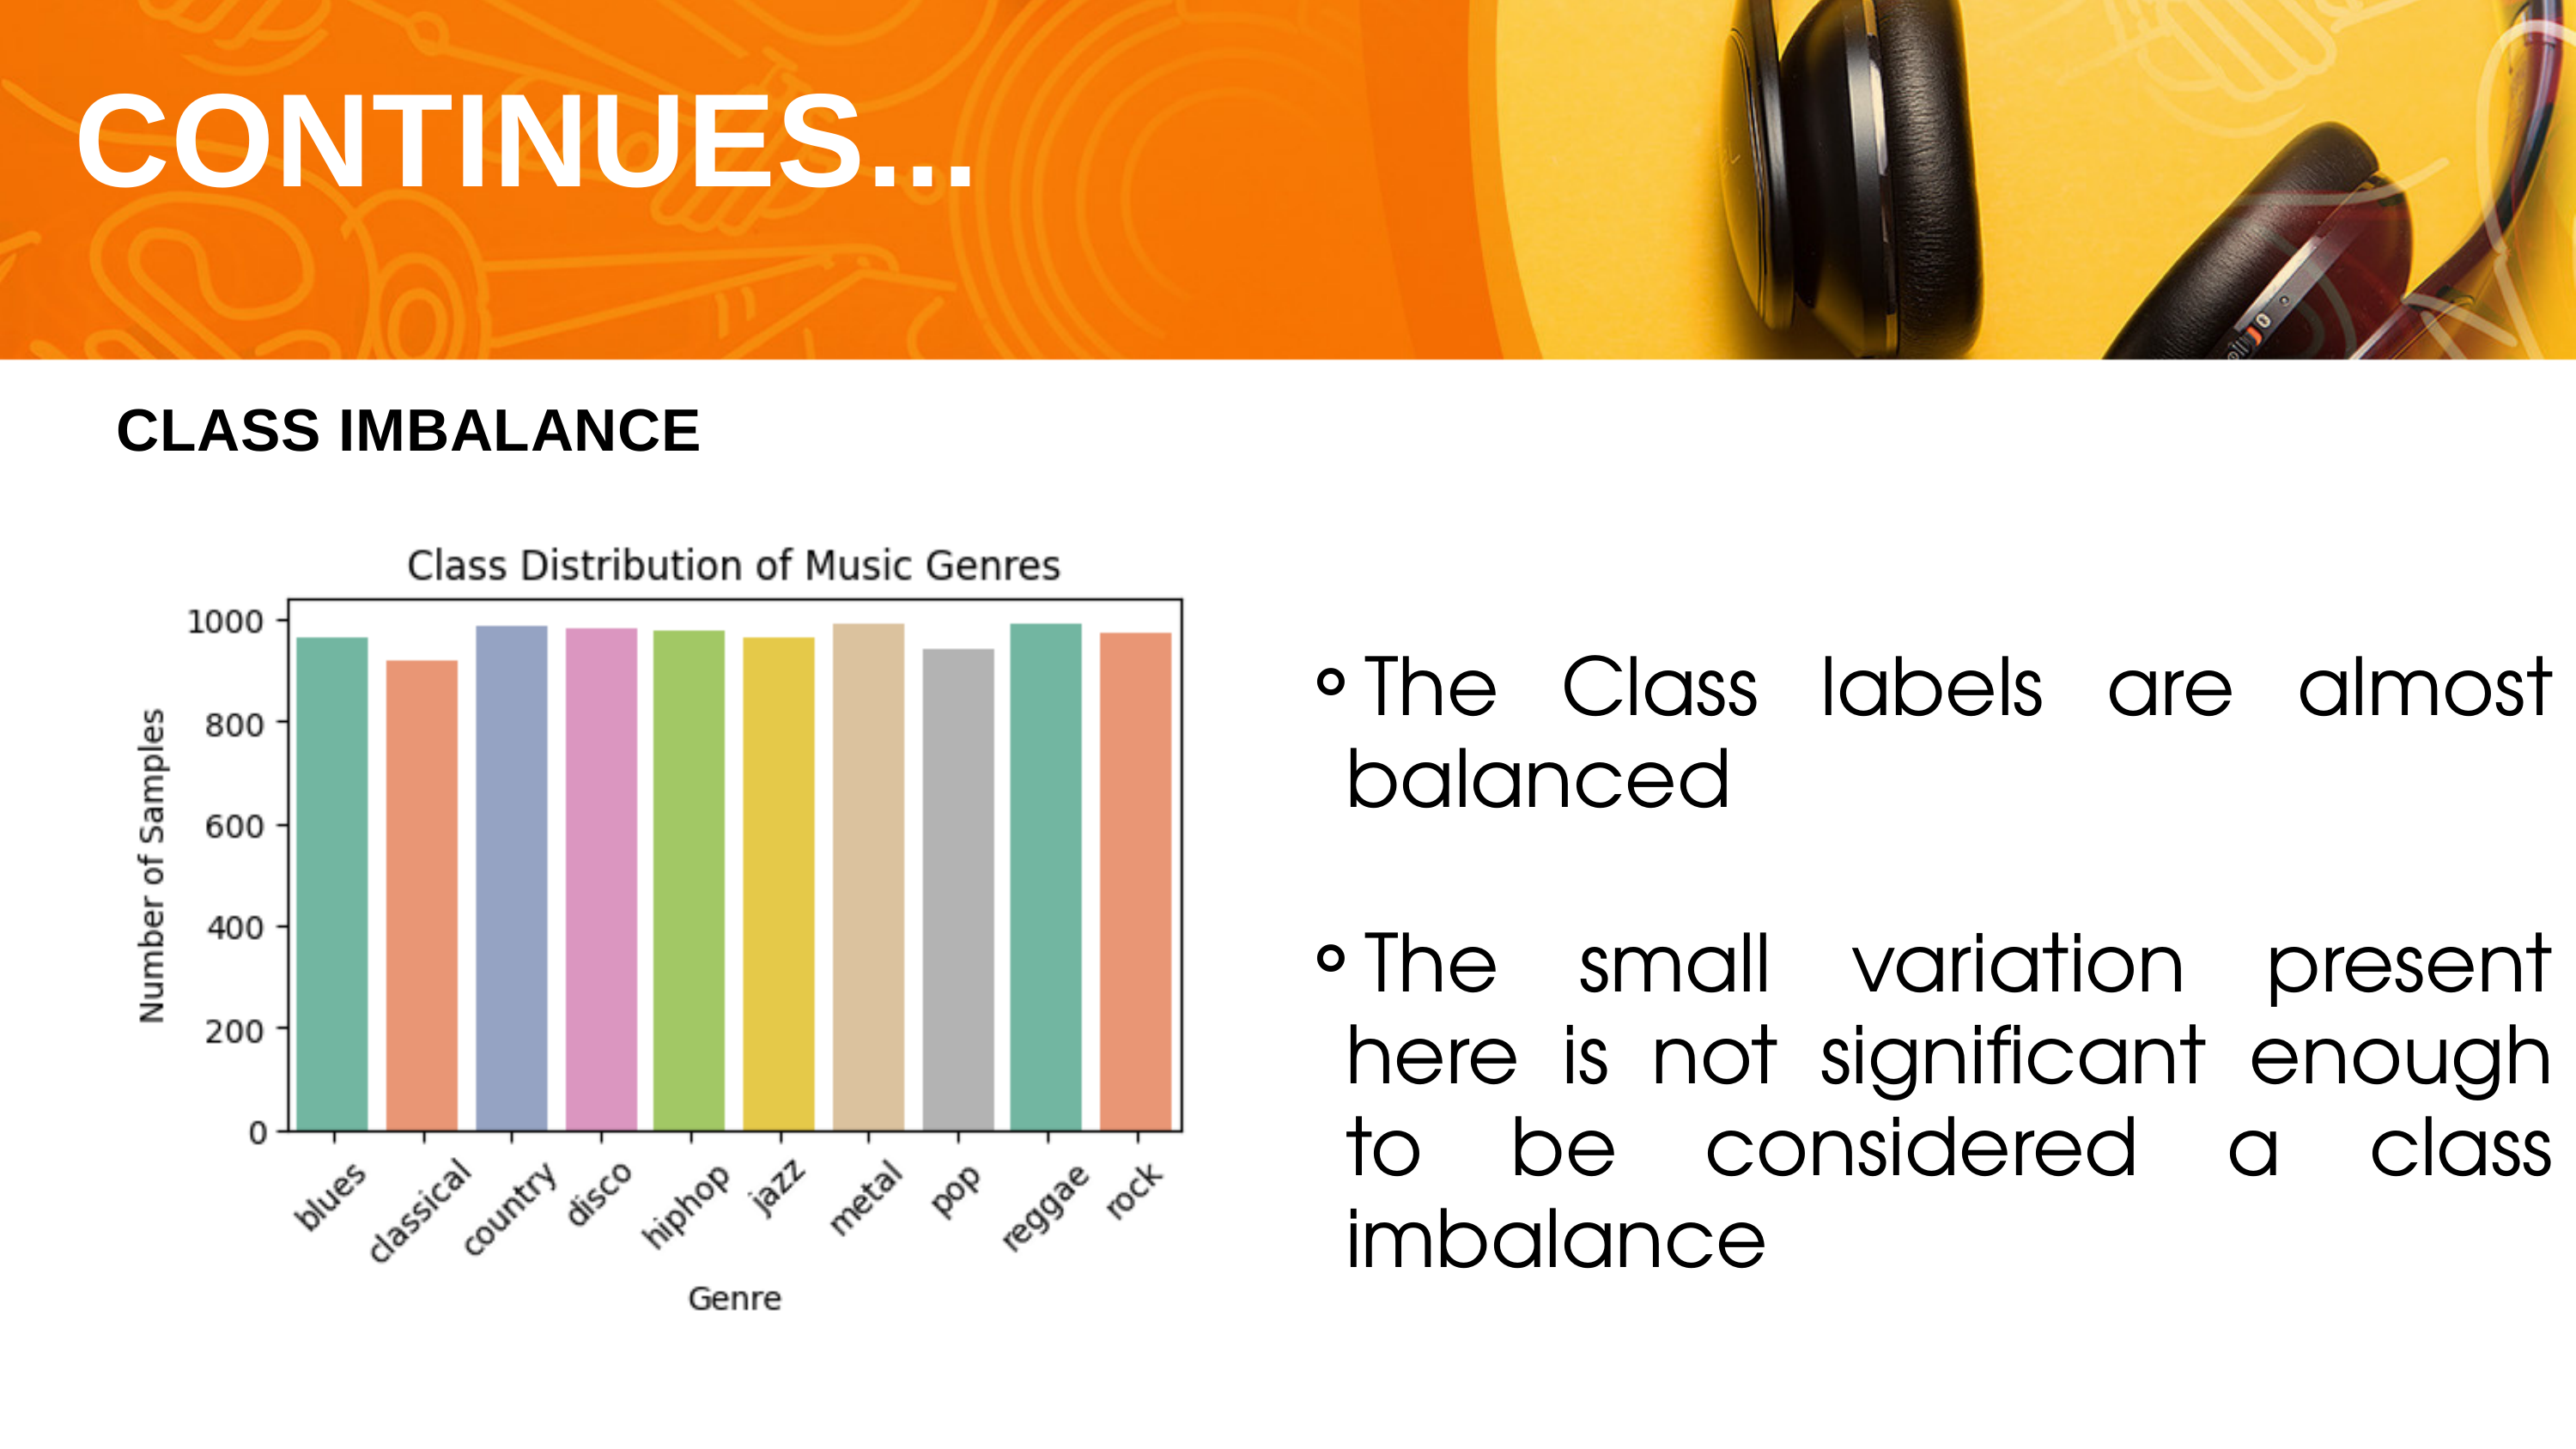

CONTINUES...
CLASS IMBALANCE

The Class labels are almost balanced
The small variation present here is not significant enough to be considered a class imbalance